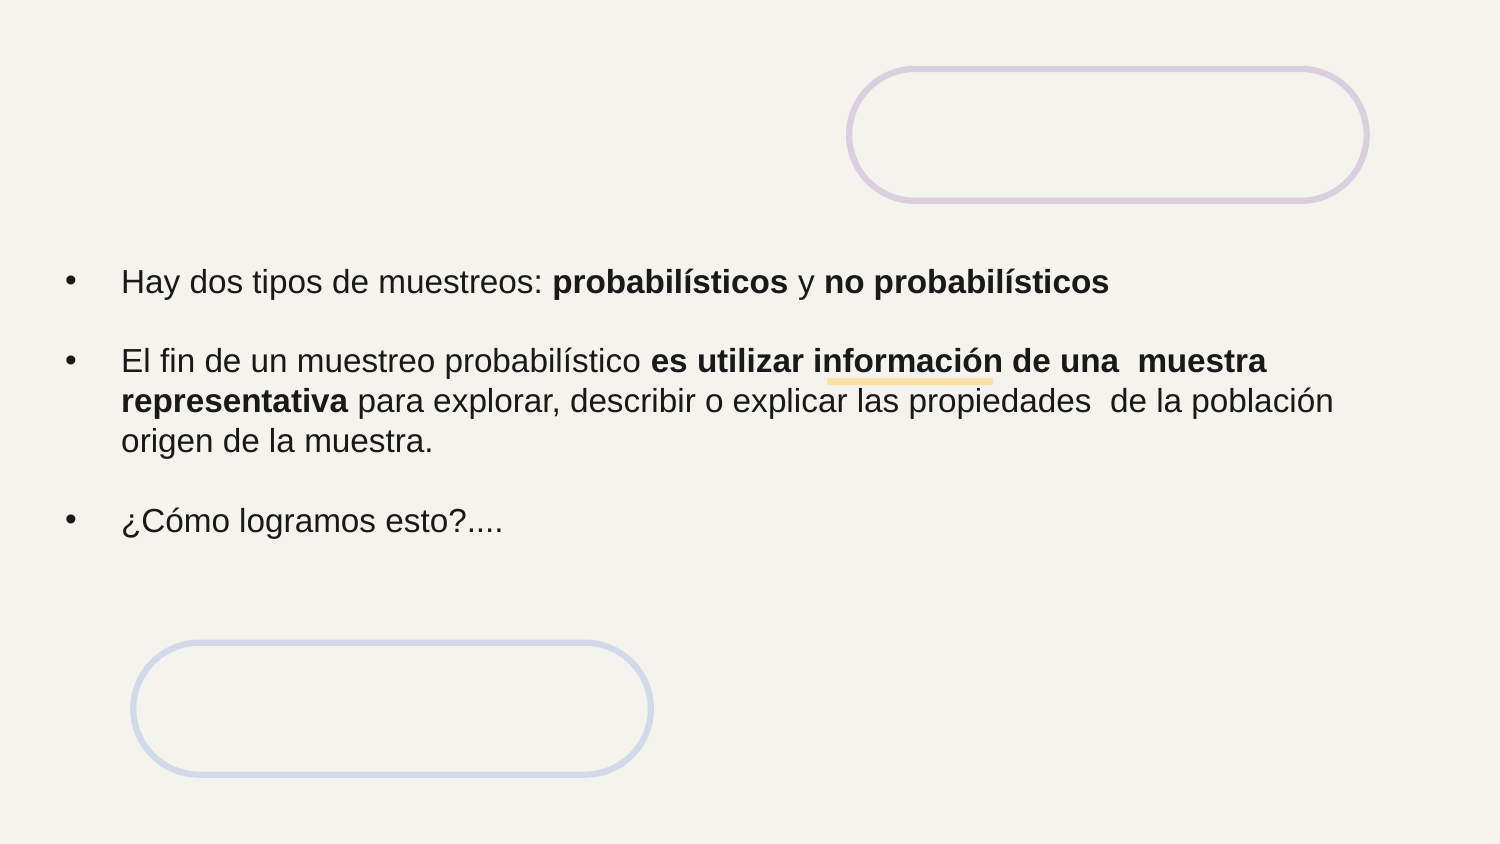

Hay dos tipos de muestreos: probabilísticos y no probabilísticos

El fin de un muestreo probabilístico es utilizar información de una  muestra representativa para explorar, describir o explicar las propiedades  de la población origen de la muestra.

¿Cómo logramos esto?....